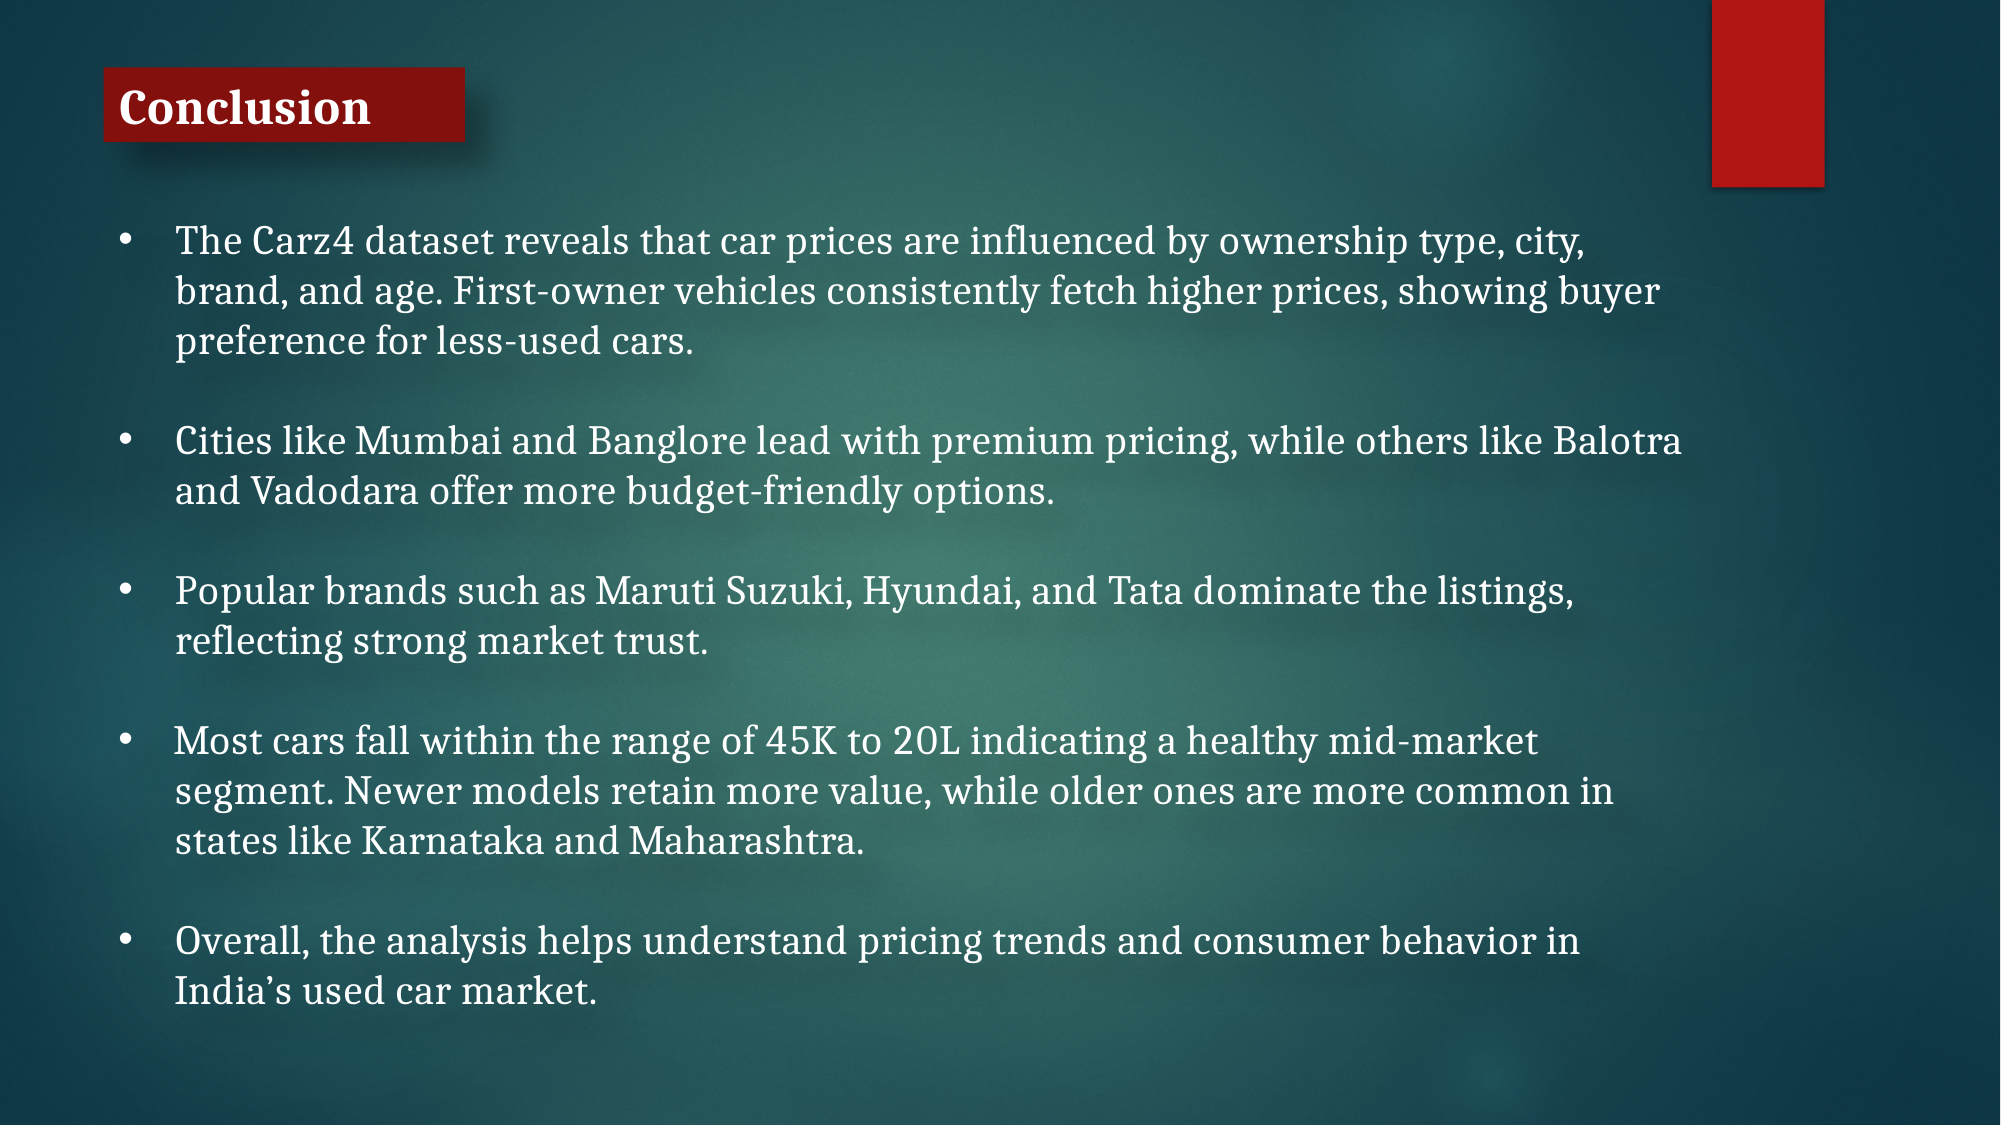

Conclusion
The Carz4 dataset reveals that car prices are influenced by ownership type, city, brand, and age. First-owner vehicles consistently fetch higher prices, showing buyer preference for less-used cars.

Cities like Mumbai and Banglore lead with premium pricing, while others like Balotra and Vadodara offer more budget-friendly options.

Popular brands such as Maruti Suzuki, Hyundai, and Tata dominate the listings, reflecting strong market trust.

Most cars fall within the range of 45K to 20L indicating a healthy mid-market segment. Newer models retain more value, while older ones are more common in states like Karnataka and Maharashtra.

Overall, the analysis helps understand pricing trends and consumer behavior in India’s used car market.